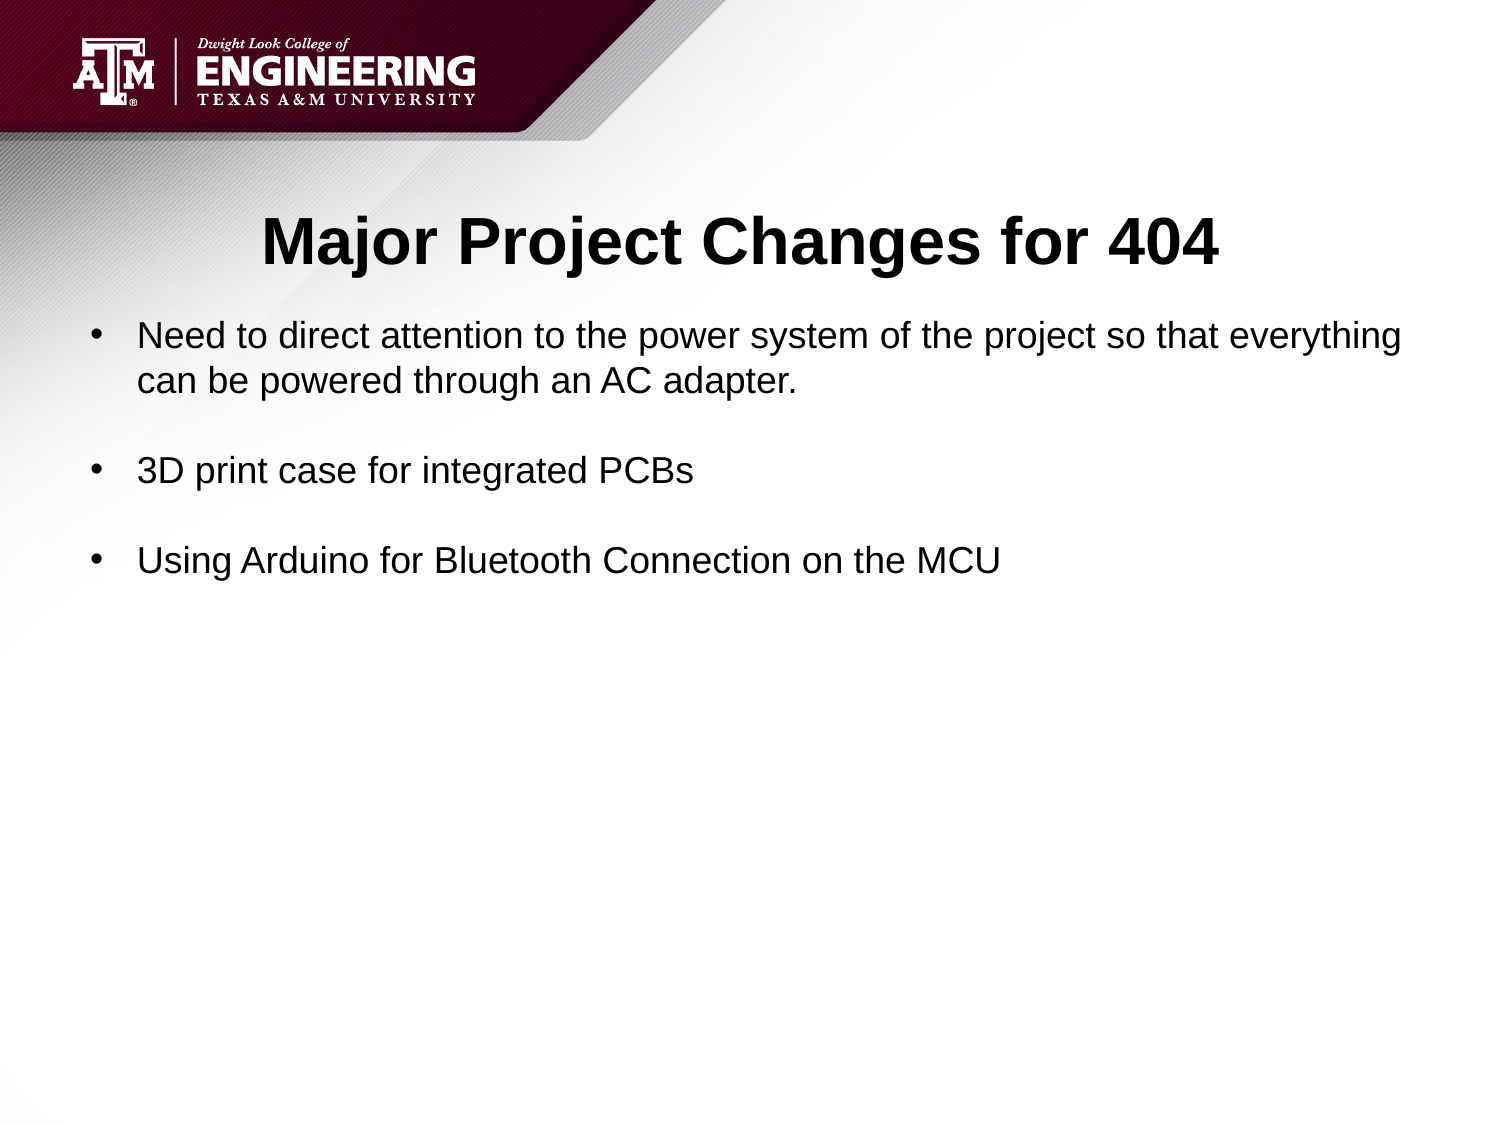

# Major Project Changes for 404
Need to direct attention to the power system of the project so that everything can be powered through an AC adapter.

3D print case for integrated PCBs

Using Arduino for Bluetooth Connection on the MCU